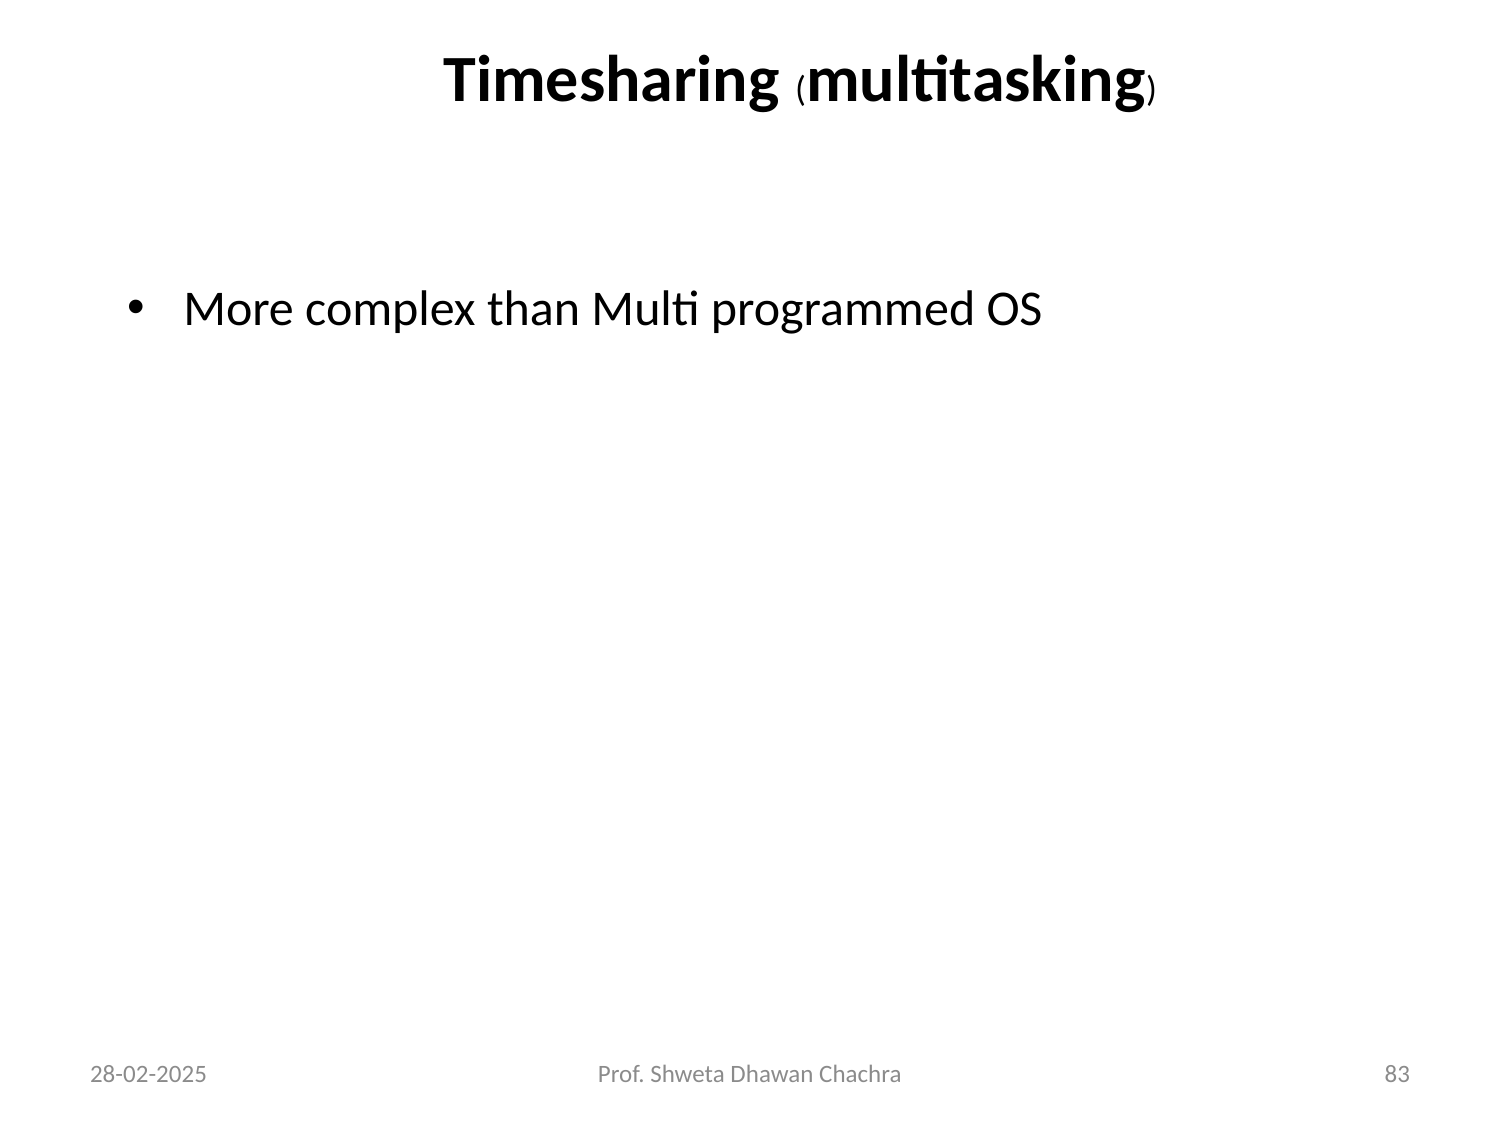

Timesharing (multitasking)

More complex than Multi programmed OS

28-02-2025
Prof. Shweta Dhawan Chachra
83